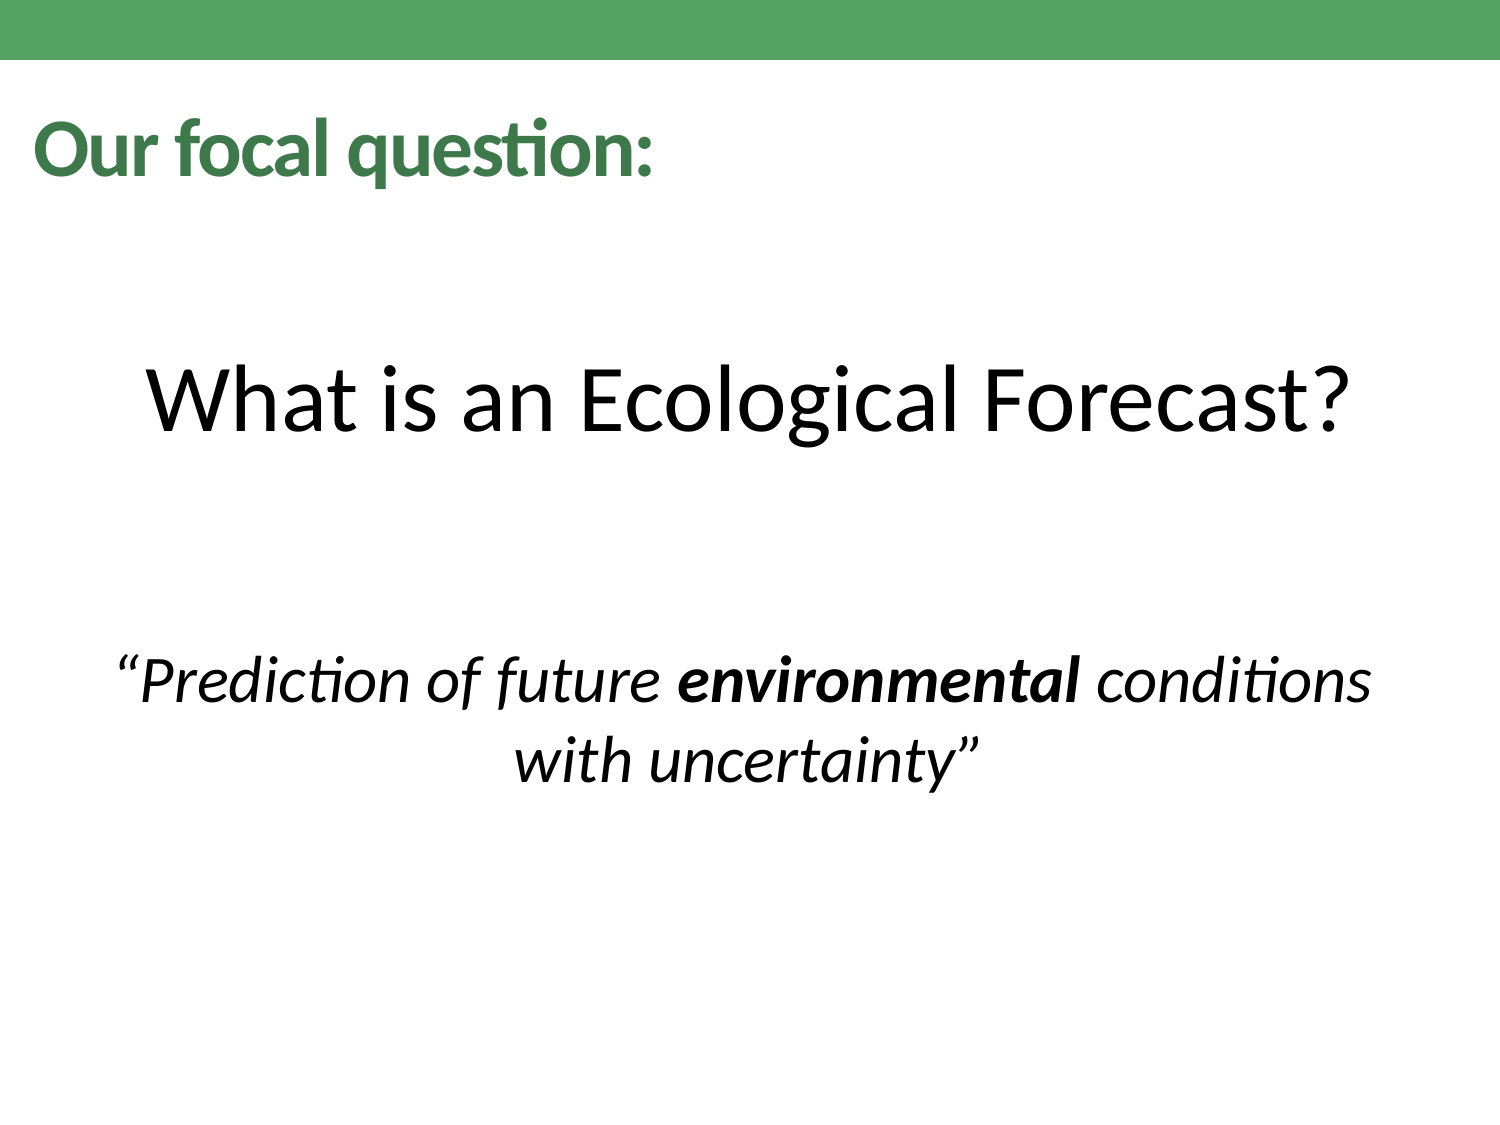

# Our focal question:
What is an Ecological Forecast?
“Prediction of future environmental conditions
with uncertainty”